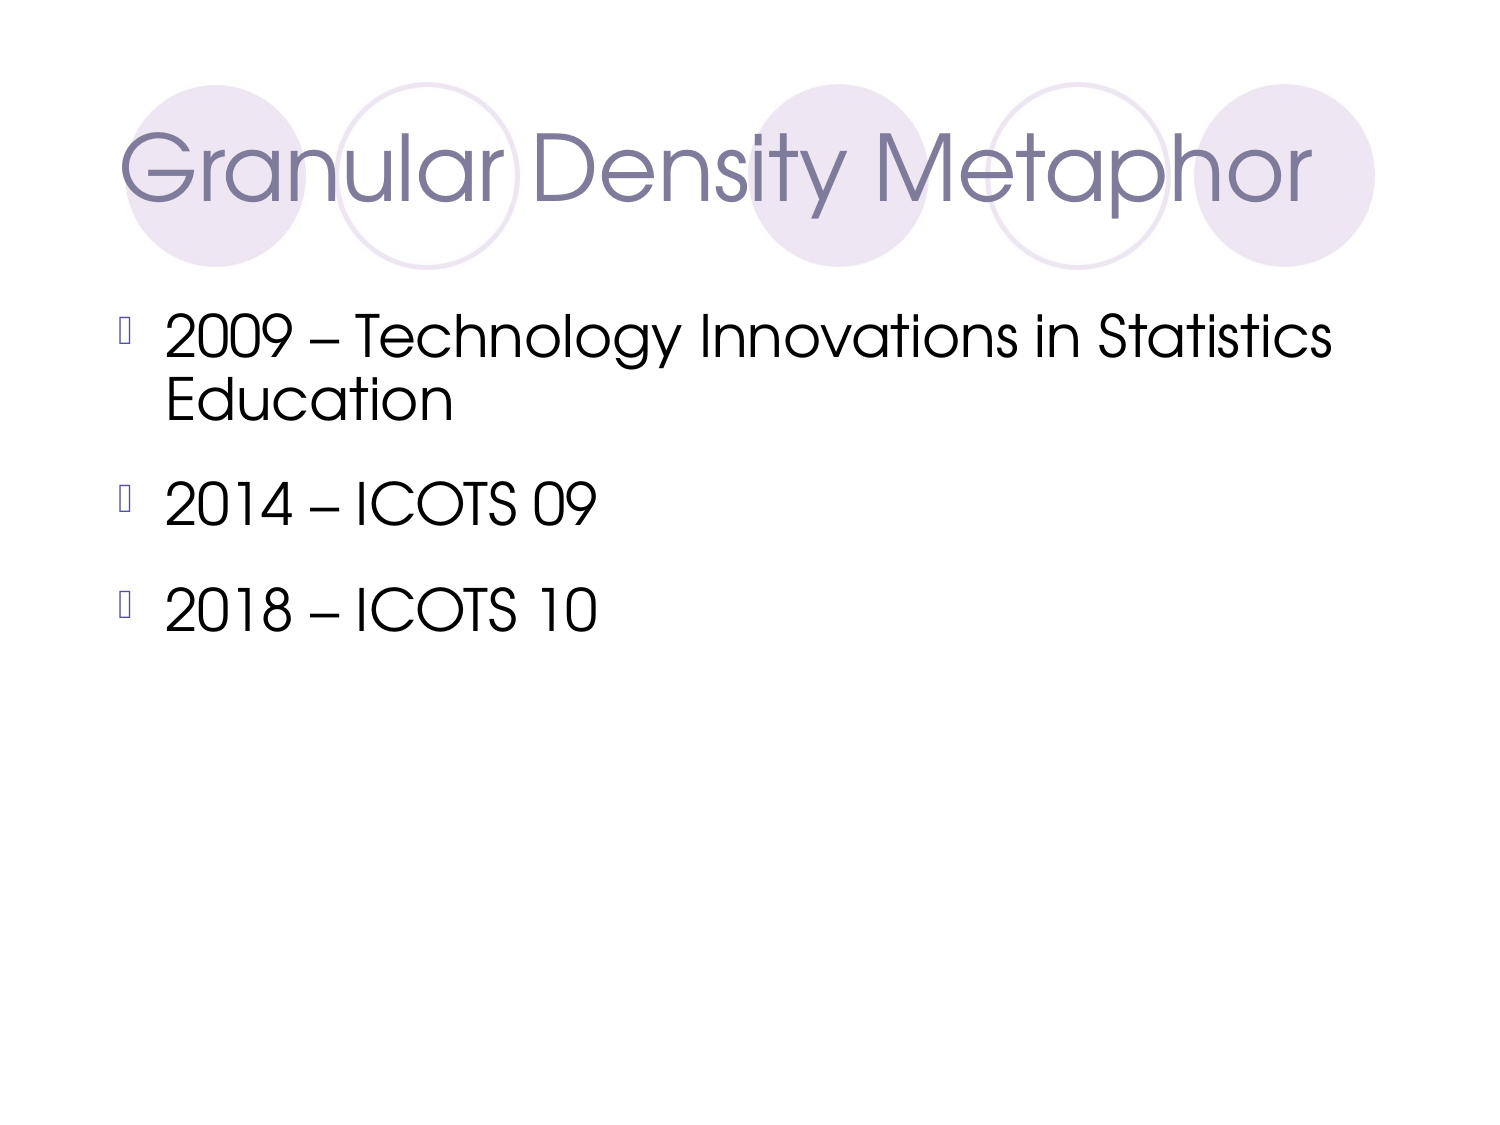

# Granular Density Metaphor
2009 – Technology Innovations in Statistics Education
2014 – ICOTS 09
2018 – ICOTS 10